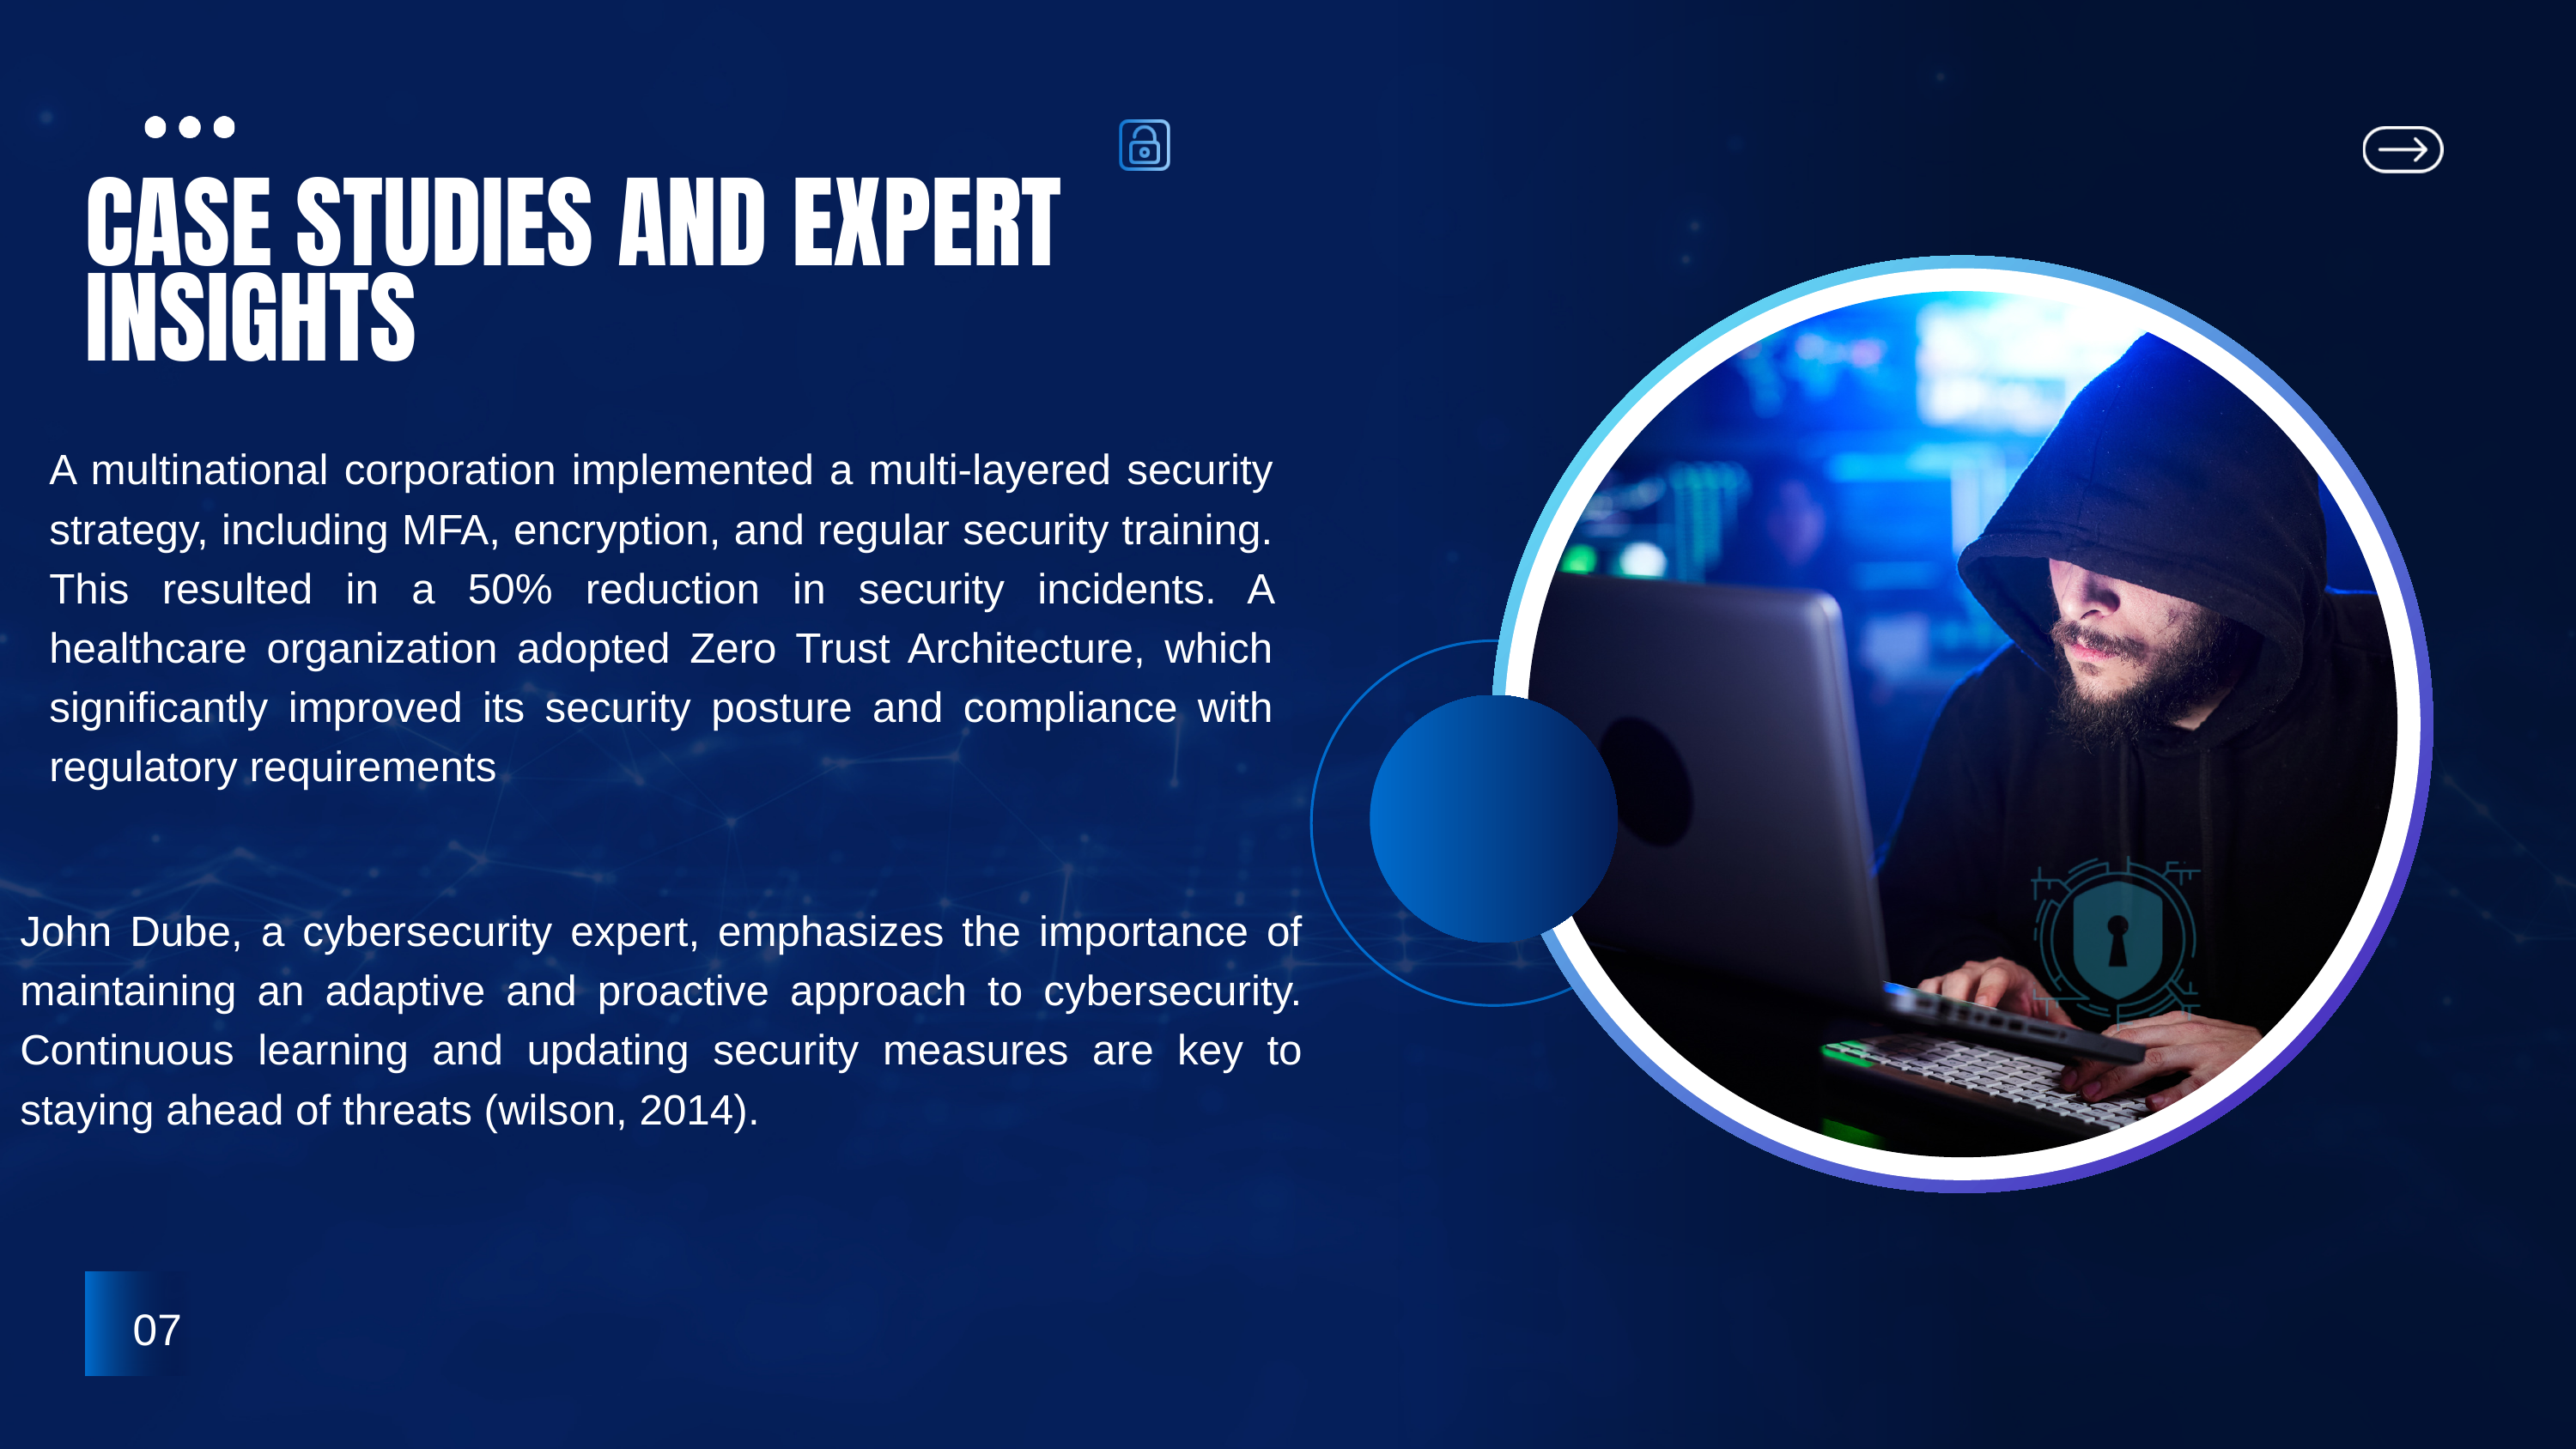

CASE STUDIES AND EXPERT INSIGHTS

A multinational corporation implemented a multi-layered security strategy, including MFA, encryption, and regular security training. This resulted in a 50% reduction in security incidents. A healthcare organization adopted Zero Trust Architecture, which significantly improved its security posture and compliance with regulatory requirements

John Dube, a cybersecurity expert, emphasizes the importance of maintaining an adaptive and proactive approach to cybersecurity. Continuous learning and updating security measures are key to staying ahead of threats (wilson, 2014).

07